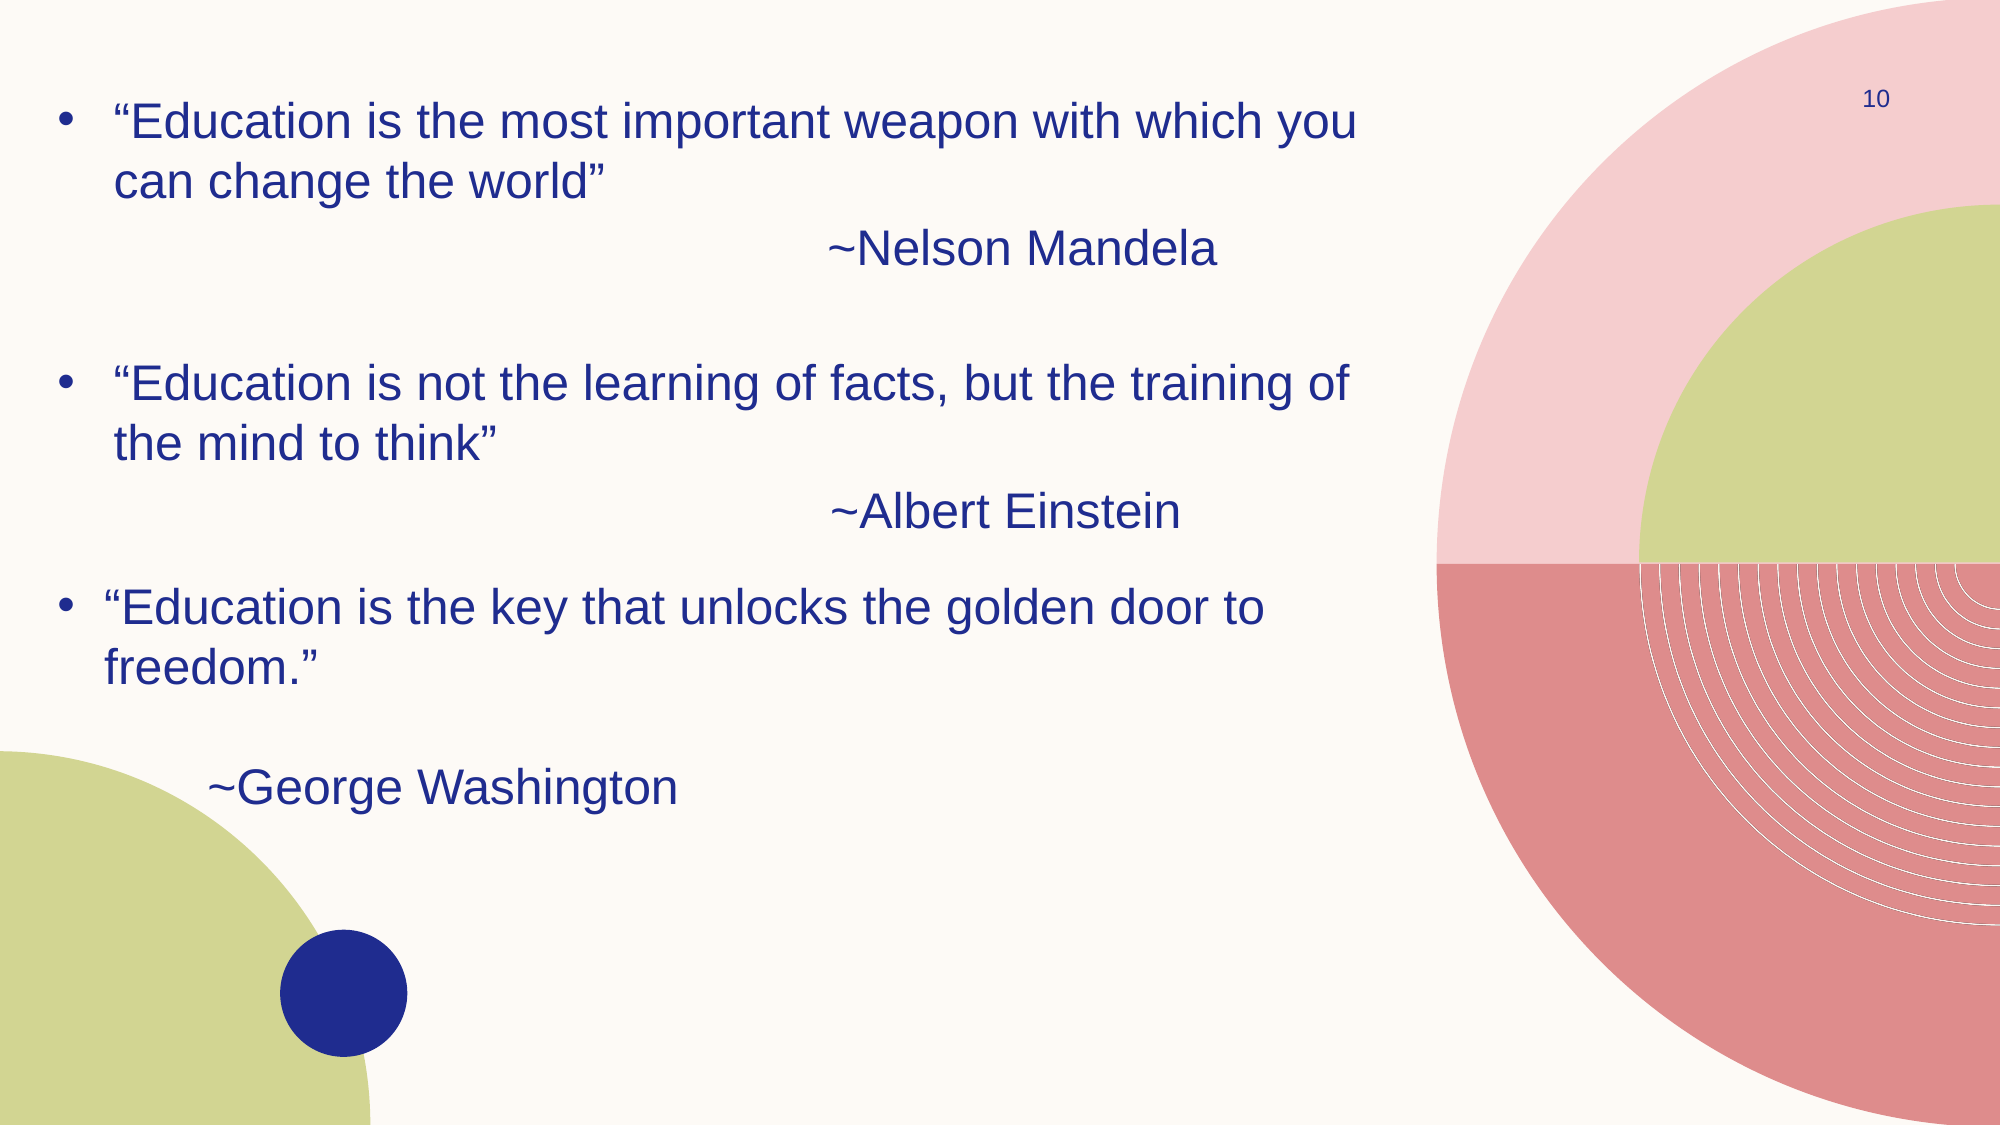

10
“Education is the most important weapon with which you can change the world”
                                                       ~Nelson Mandela

“Education is not the learning of facts, but the training of the mind to think”
			       ~Albert Einstein

“Education is the key that unlocks the golden door to freedom.”
									~George Washington